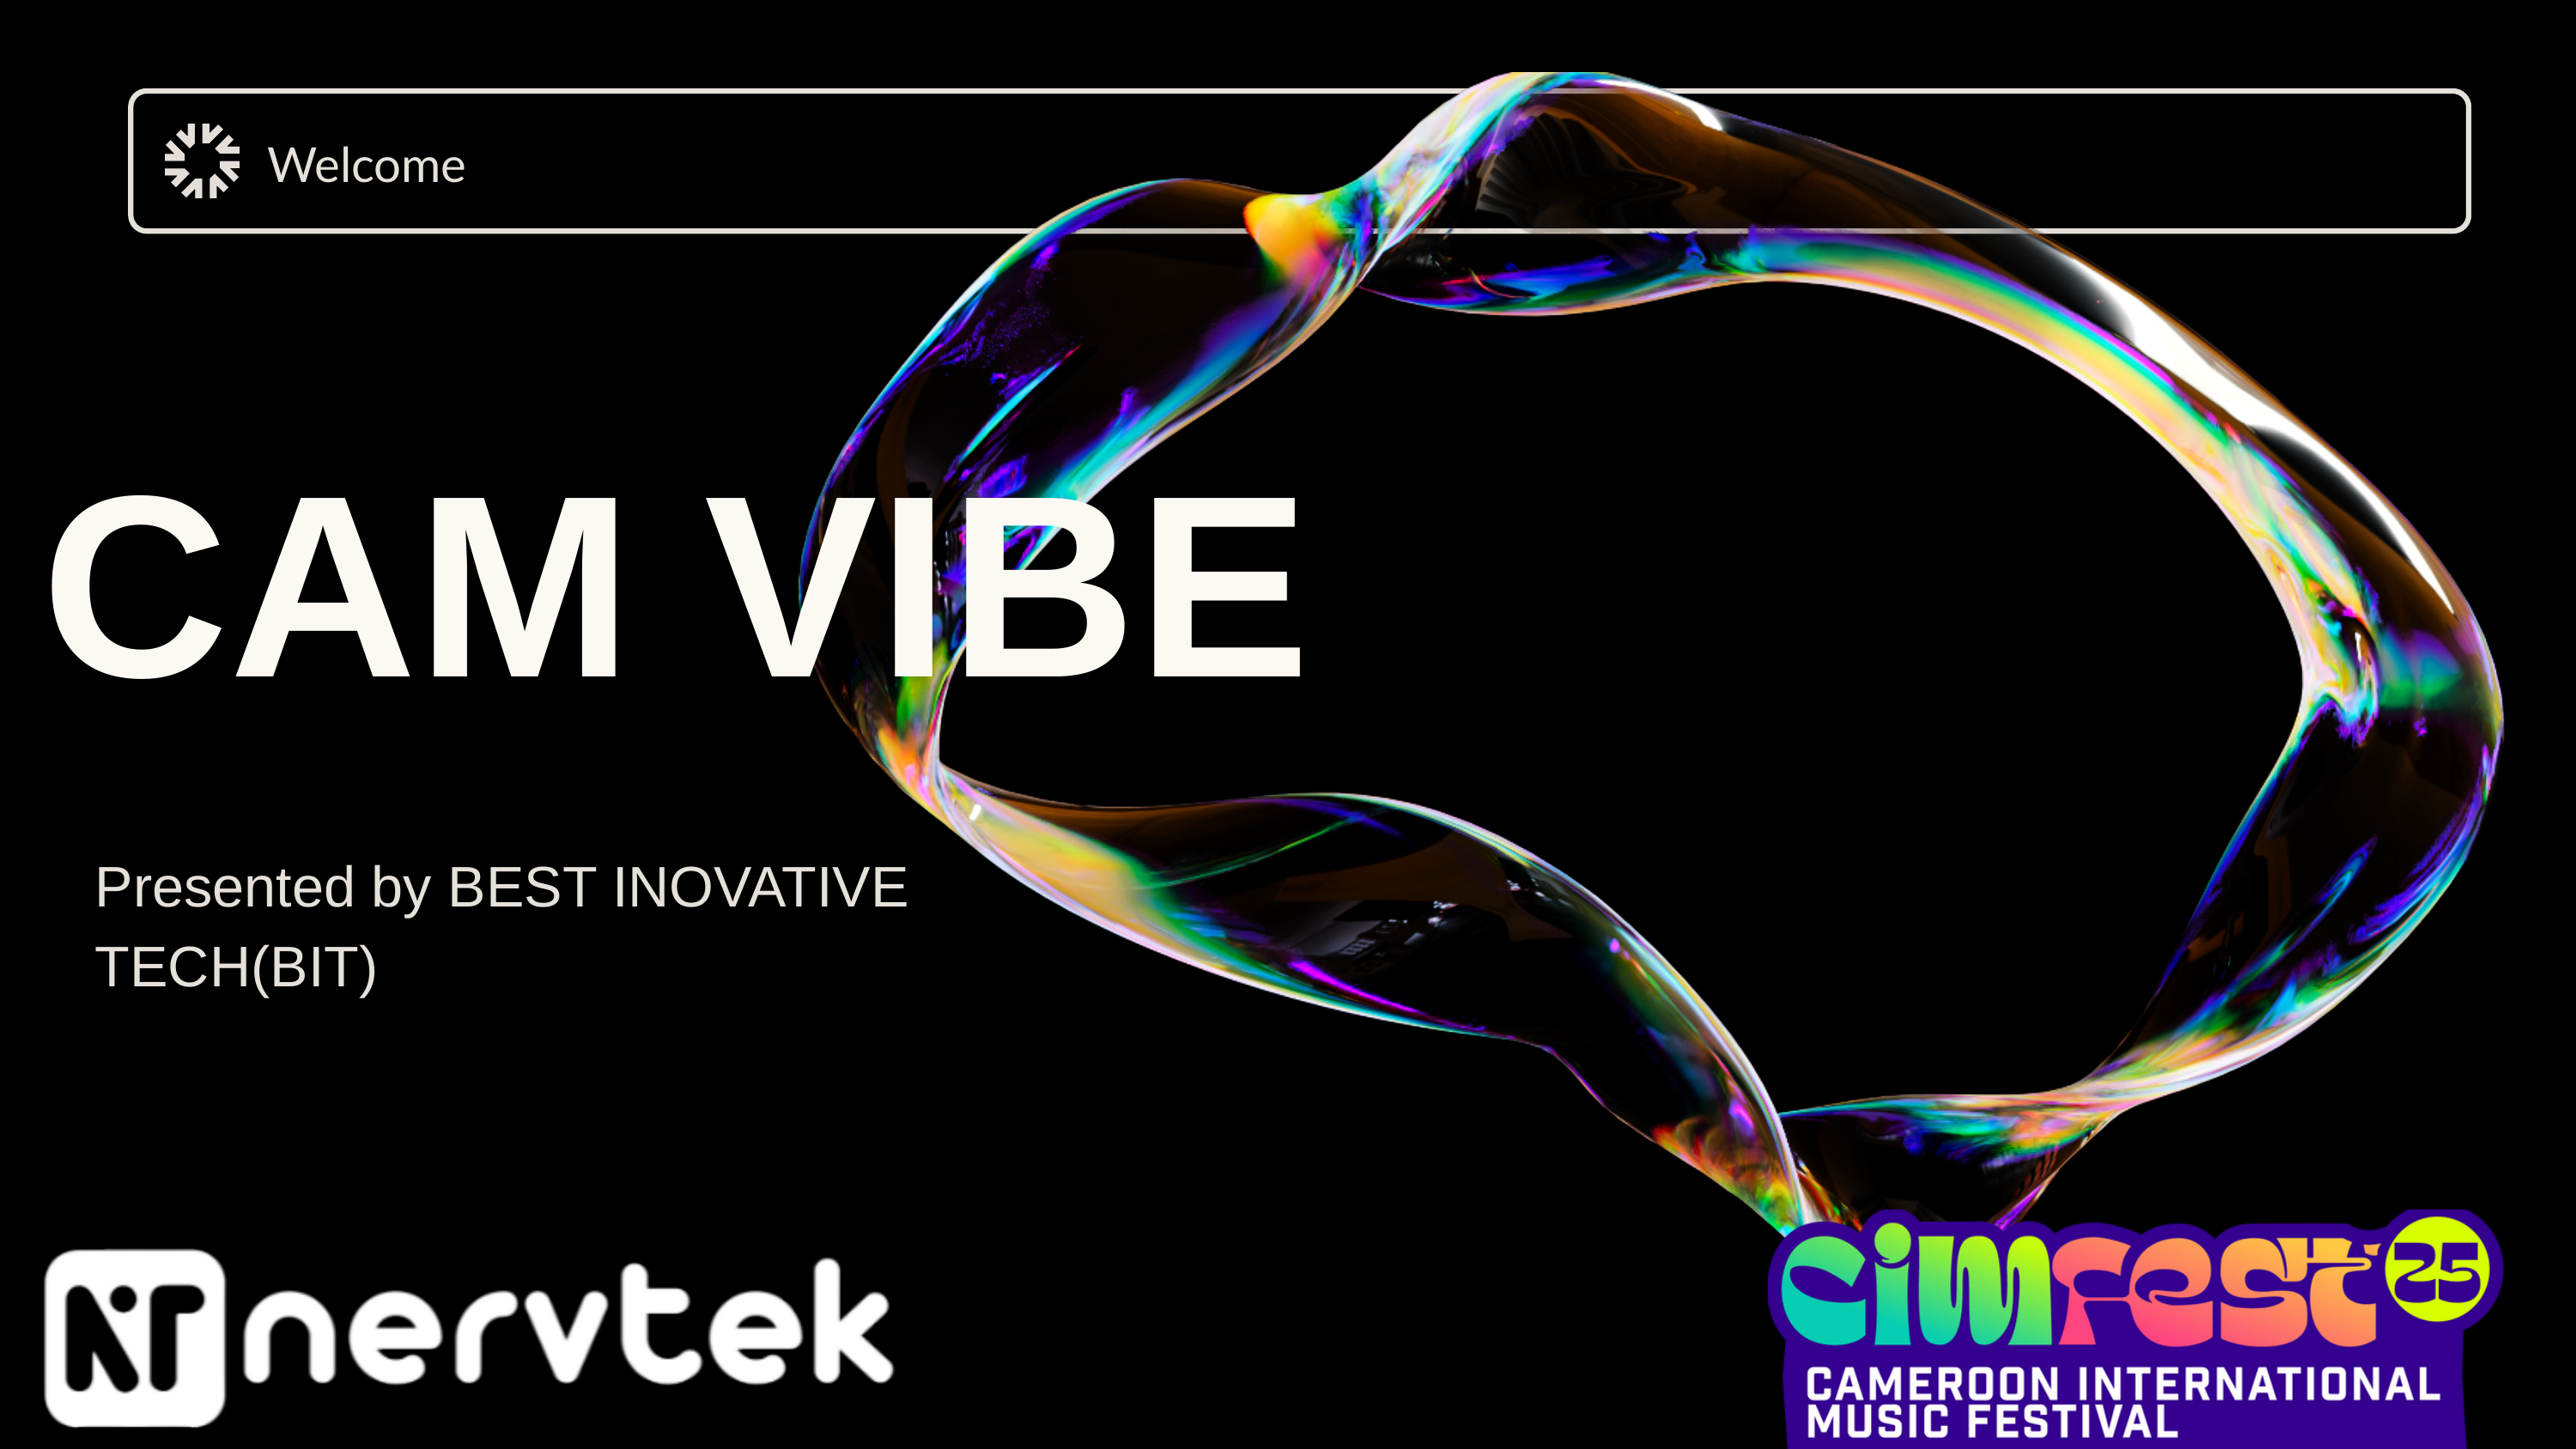

Welcome
CAM VIBE
Presented by BEST INOVATIVE
TECH(BIT)